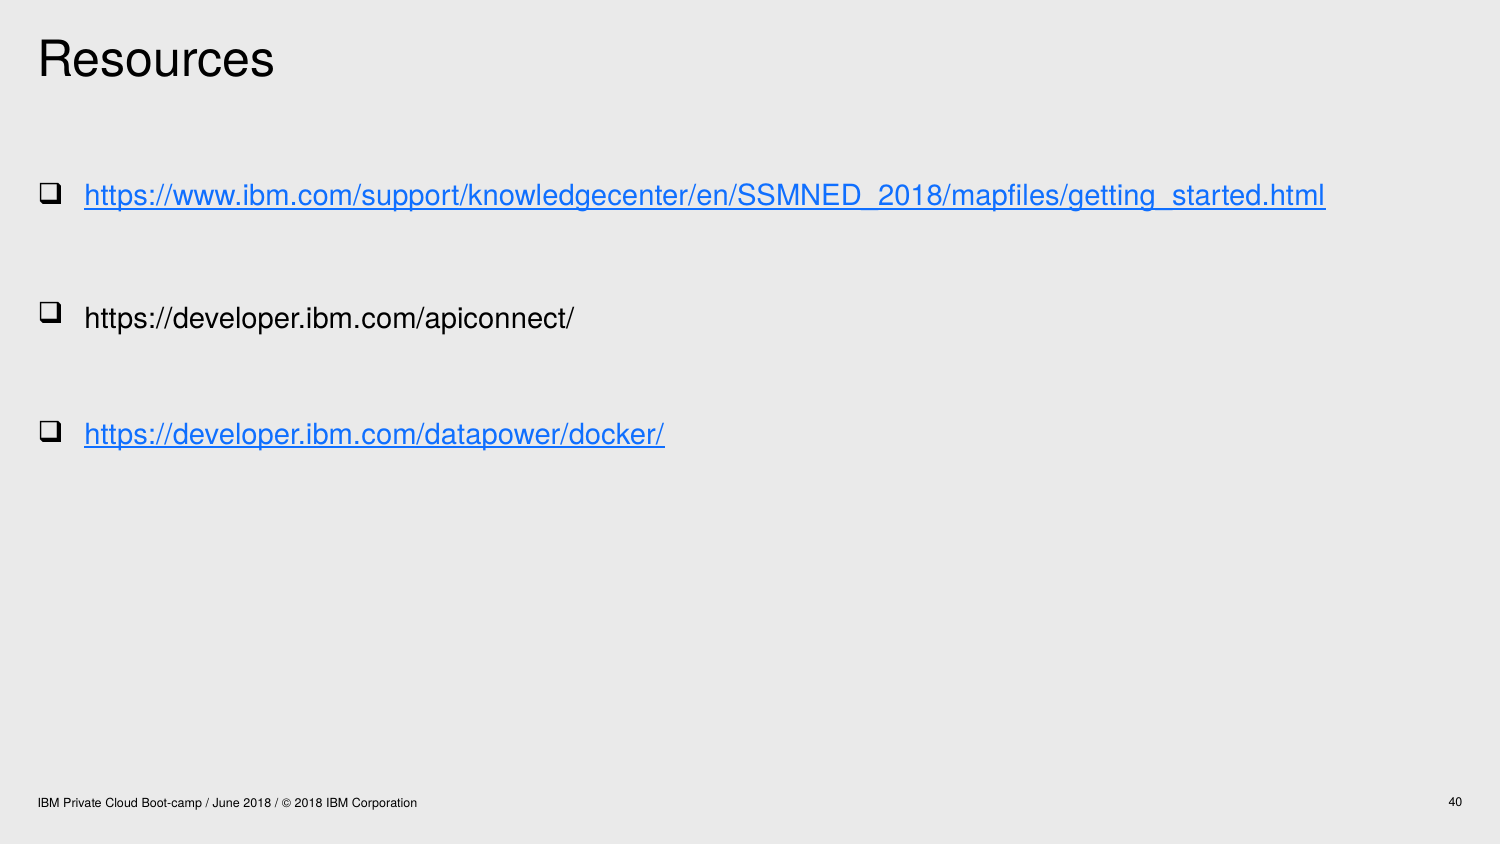

# Resources

https://www.ibm.com/support/knowledgecenter/en/SSMNED_2018/mapfiles/getting_started.html

https://developer.ibm.com/apiconnect/

https://developer.ibm.com/datapower/docker/
IBM Private Cloud Boot-camp / June 2018 / © 2018 IBM Corporation
40